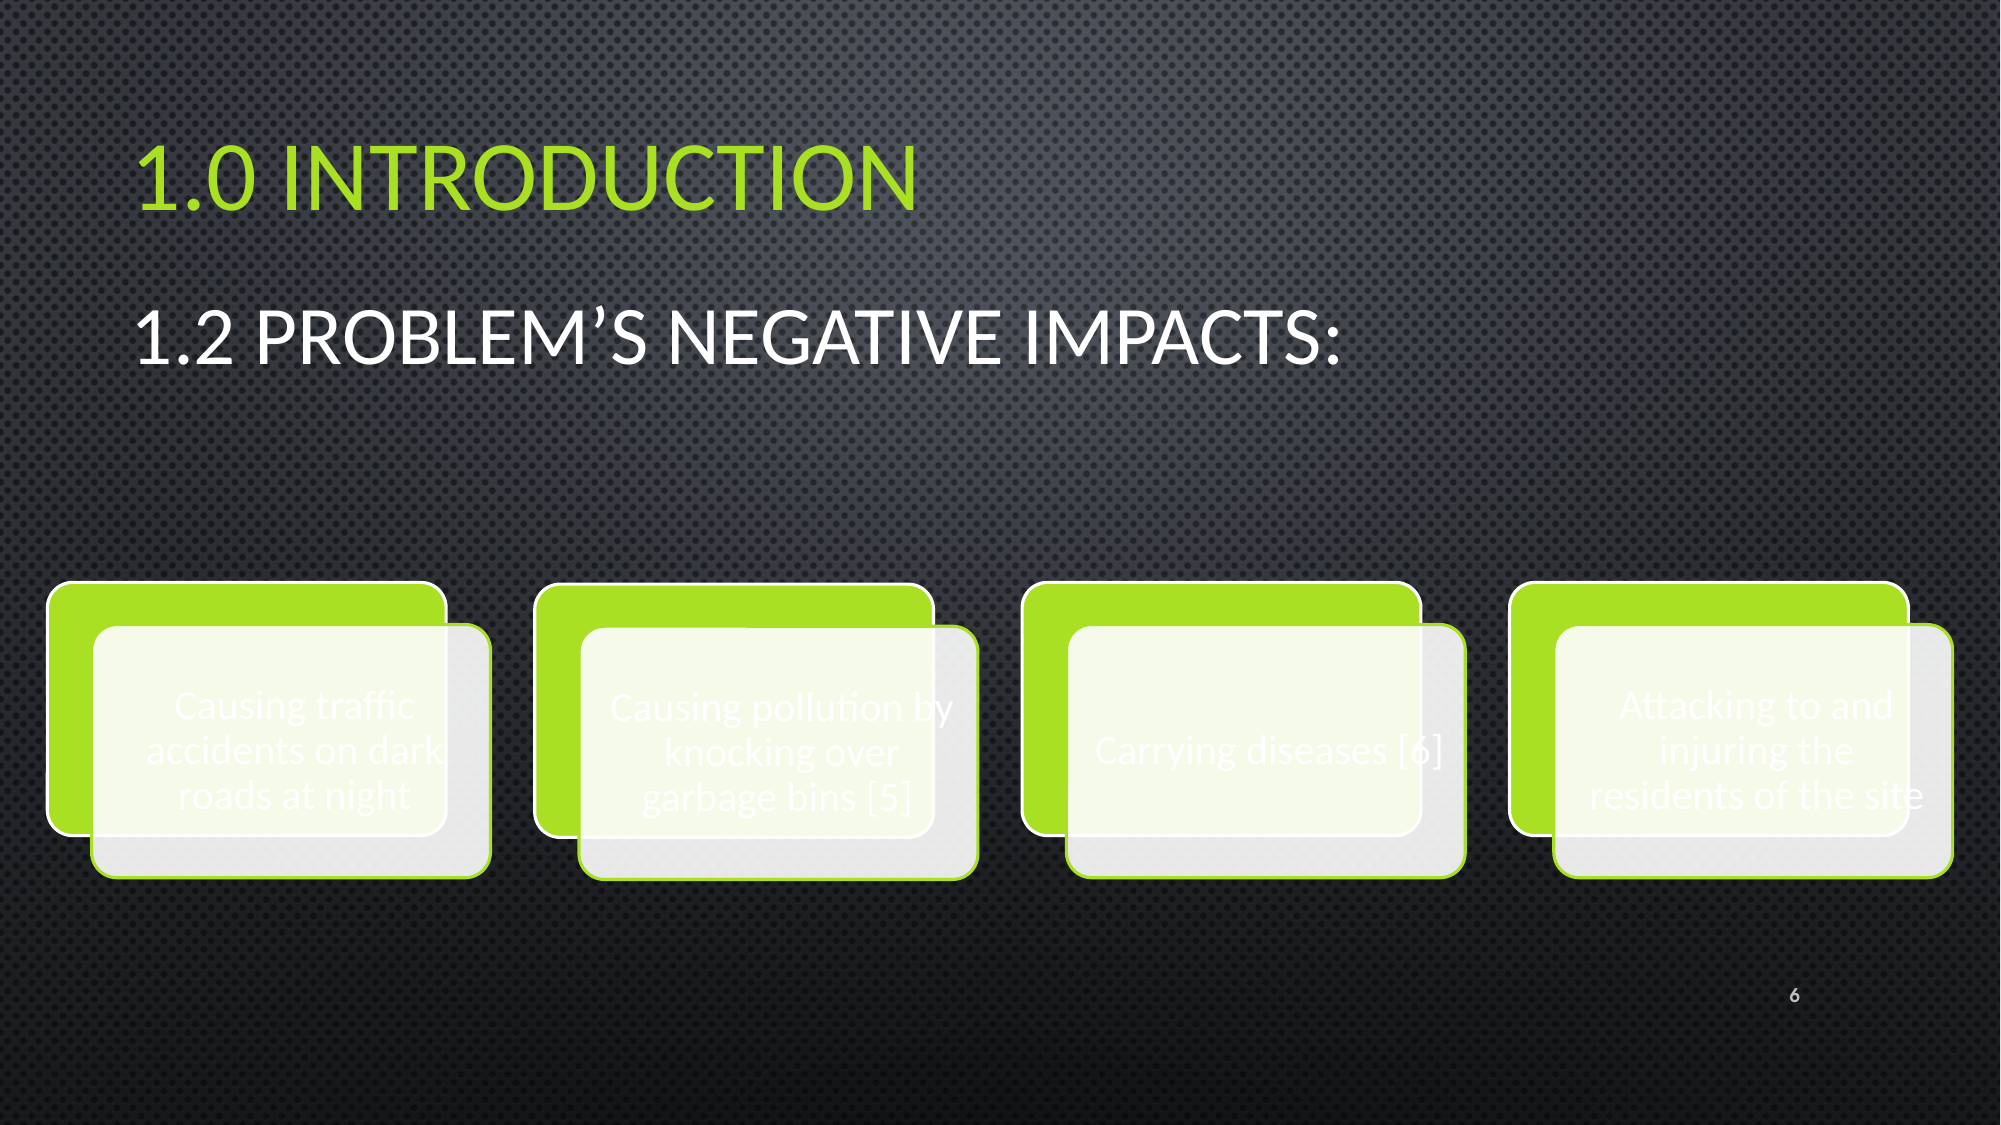

# 1.0 Introduction
1.2 PROBLEM’S NEGATIVE IMPACTS:
Causing traffic accidents on dark roads at night
Causing pollution by knocking over garbage bins [5]
Carrying diseases [6]
Attacking to and injuring the residents of the site
6